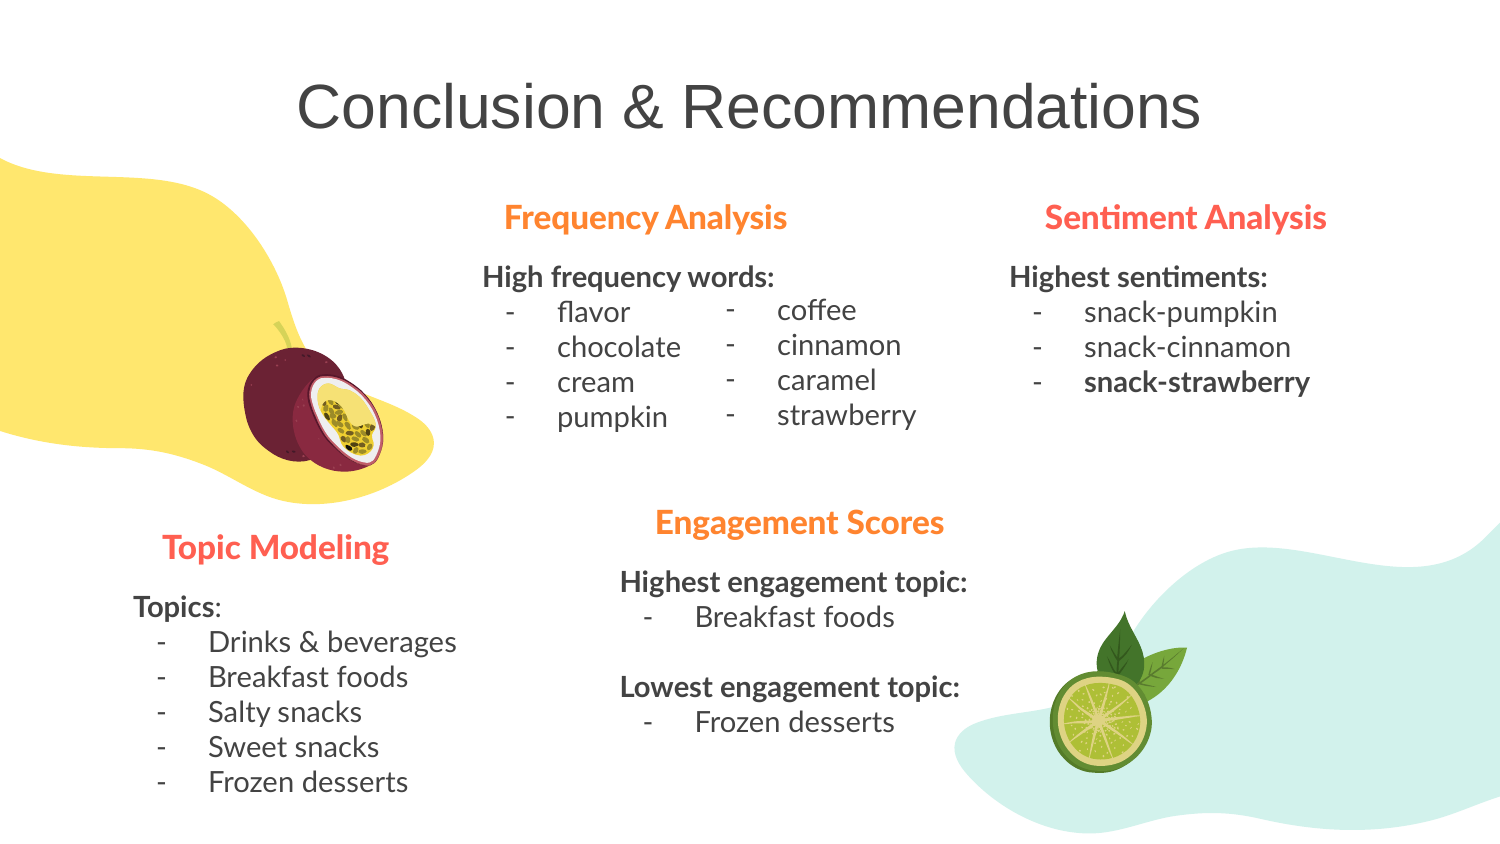

# Conclusion & Recommendations
Frequency Analysis
Sentiment Analysis
High frequency words:
flavor
chocolate
cream
pumpkin
Highest sentiments:
snack-pumpkin
snack-cinnamon
snack-strawberry
coffee
cinnamon
caramel
strawberry

Engagement Scores
Topic Modeling
Highest engagement topic:
Breakfast foods

Lowest engagement topic:
Frozen desserts

Topics:
Drinks & beverages
Breakfast foods
Salty snacks
Sweet snacks
Frozen desserts